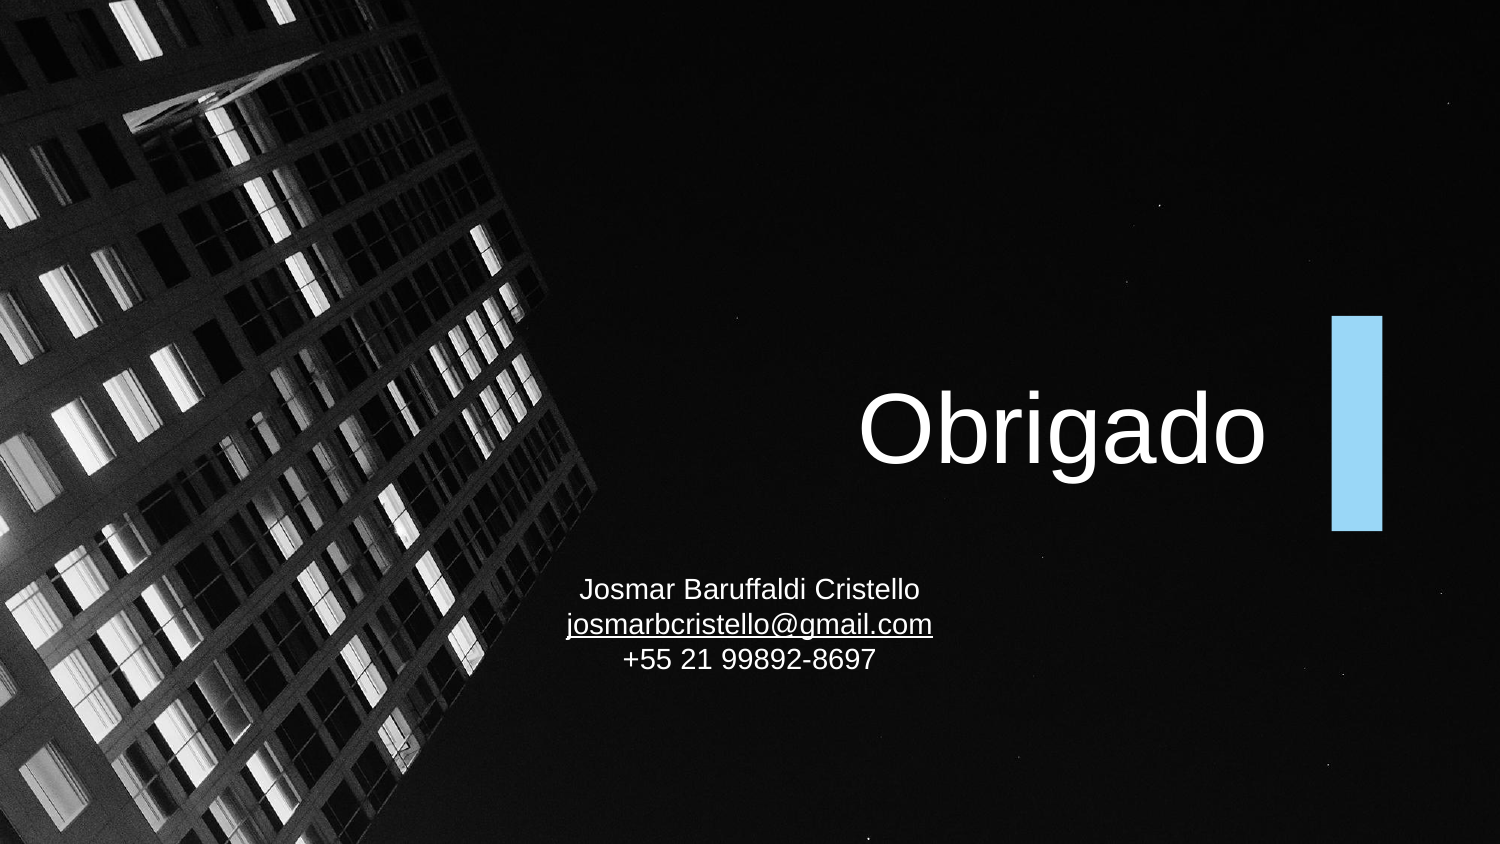

# Obrigado

Josmar Baruffaldi Cristello
josmarbcristello@gmail.com
+55 21 99892-8697